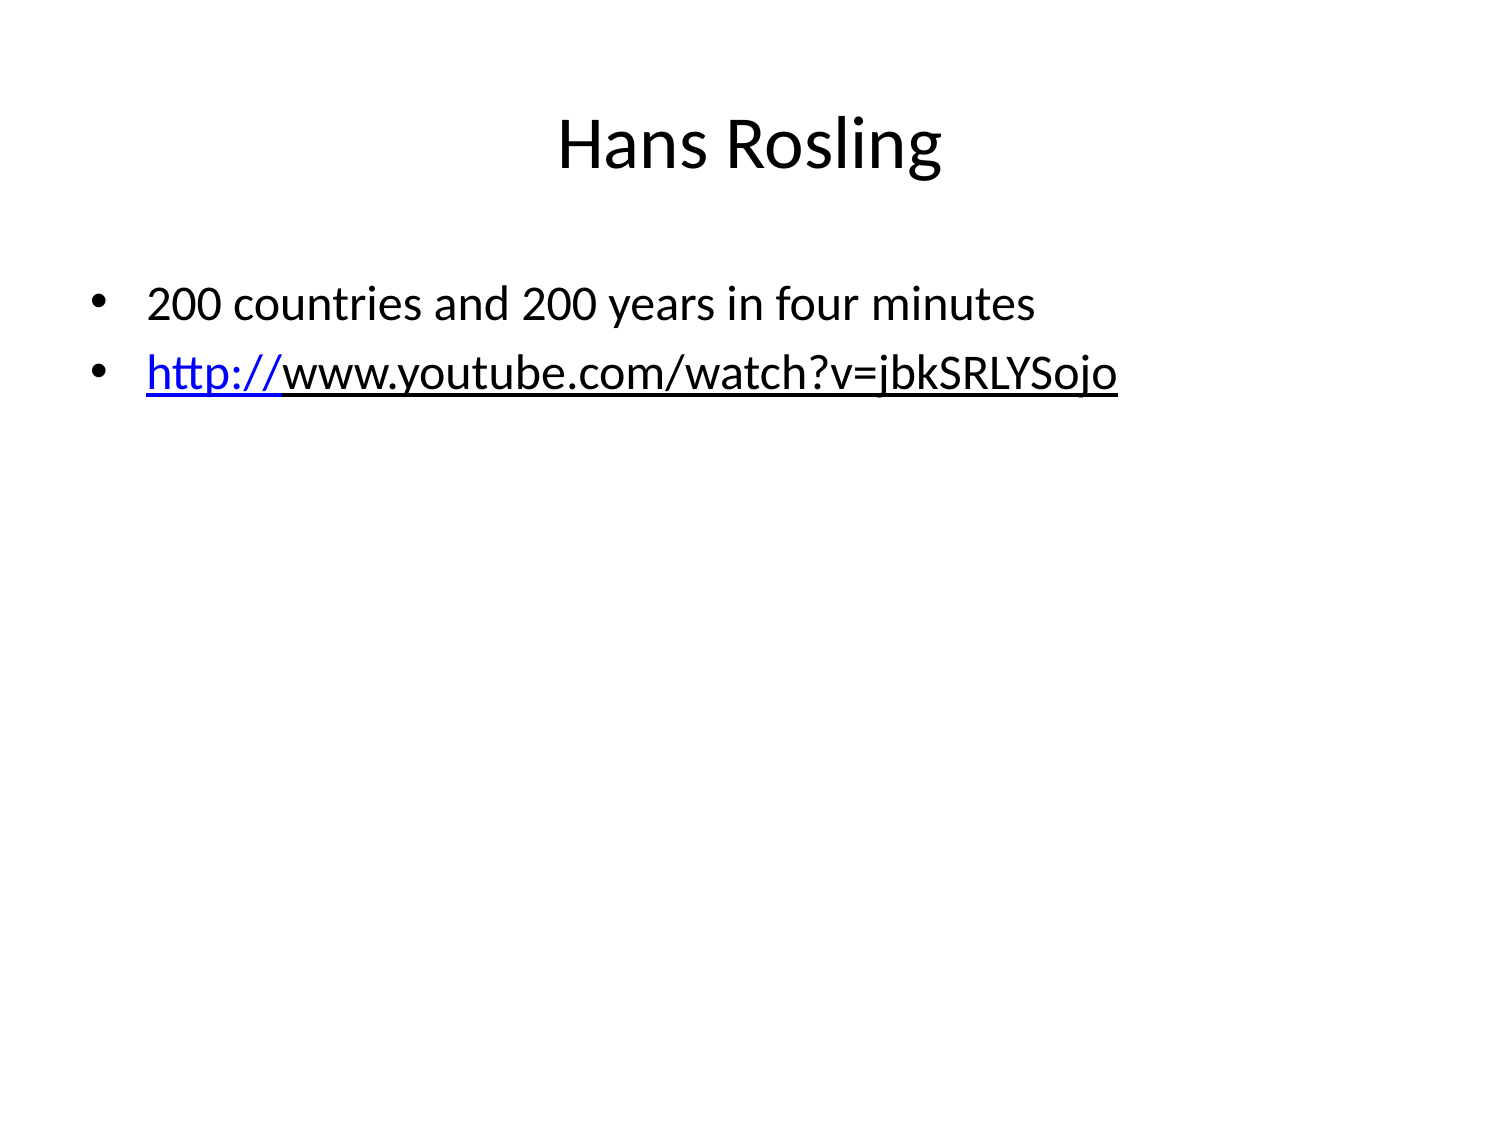

# Hans Rosling
200 countries and 200 years in four minutes
http://www.youtube.com/watch?v=jbkSRLYSojo